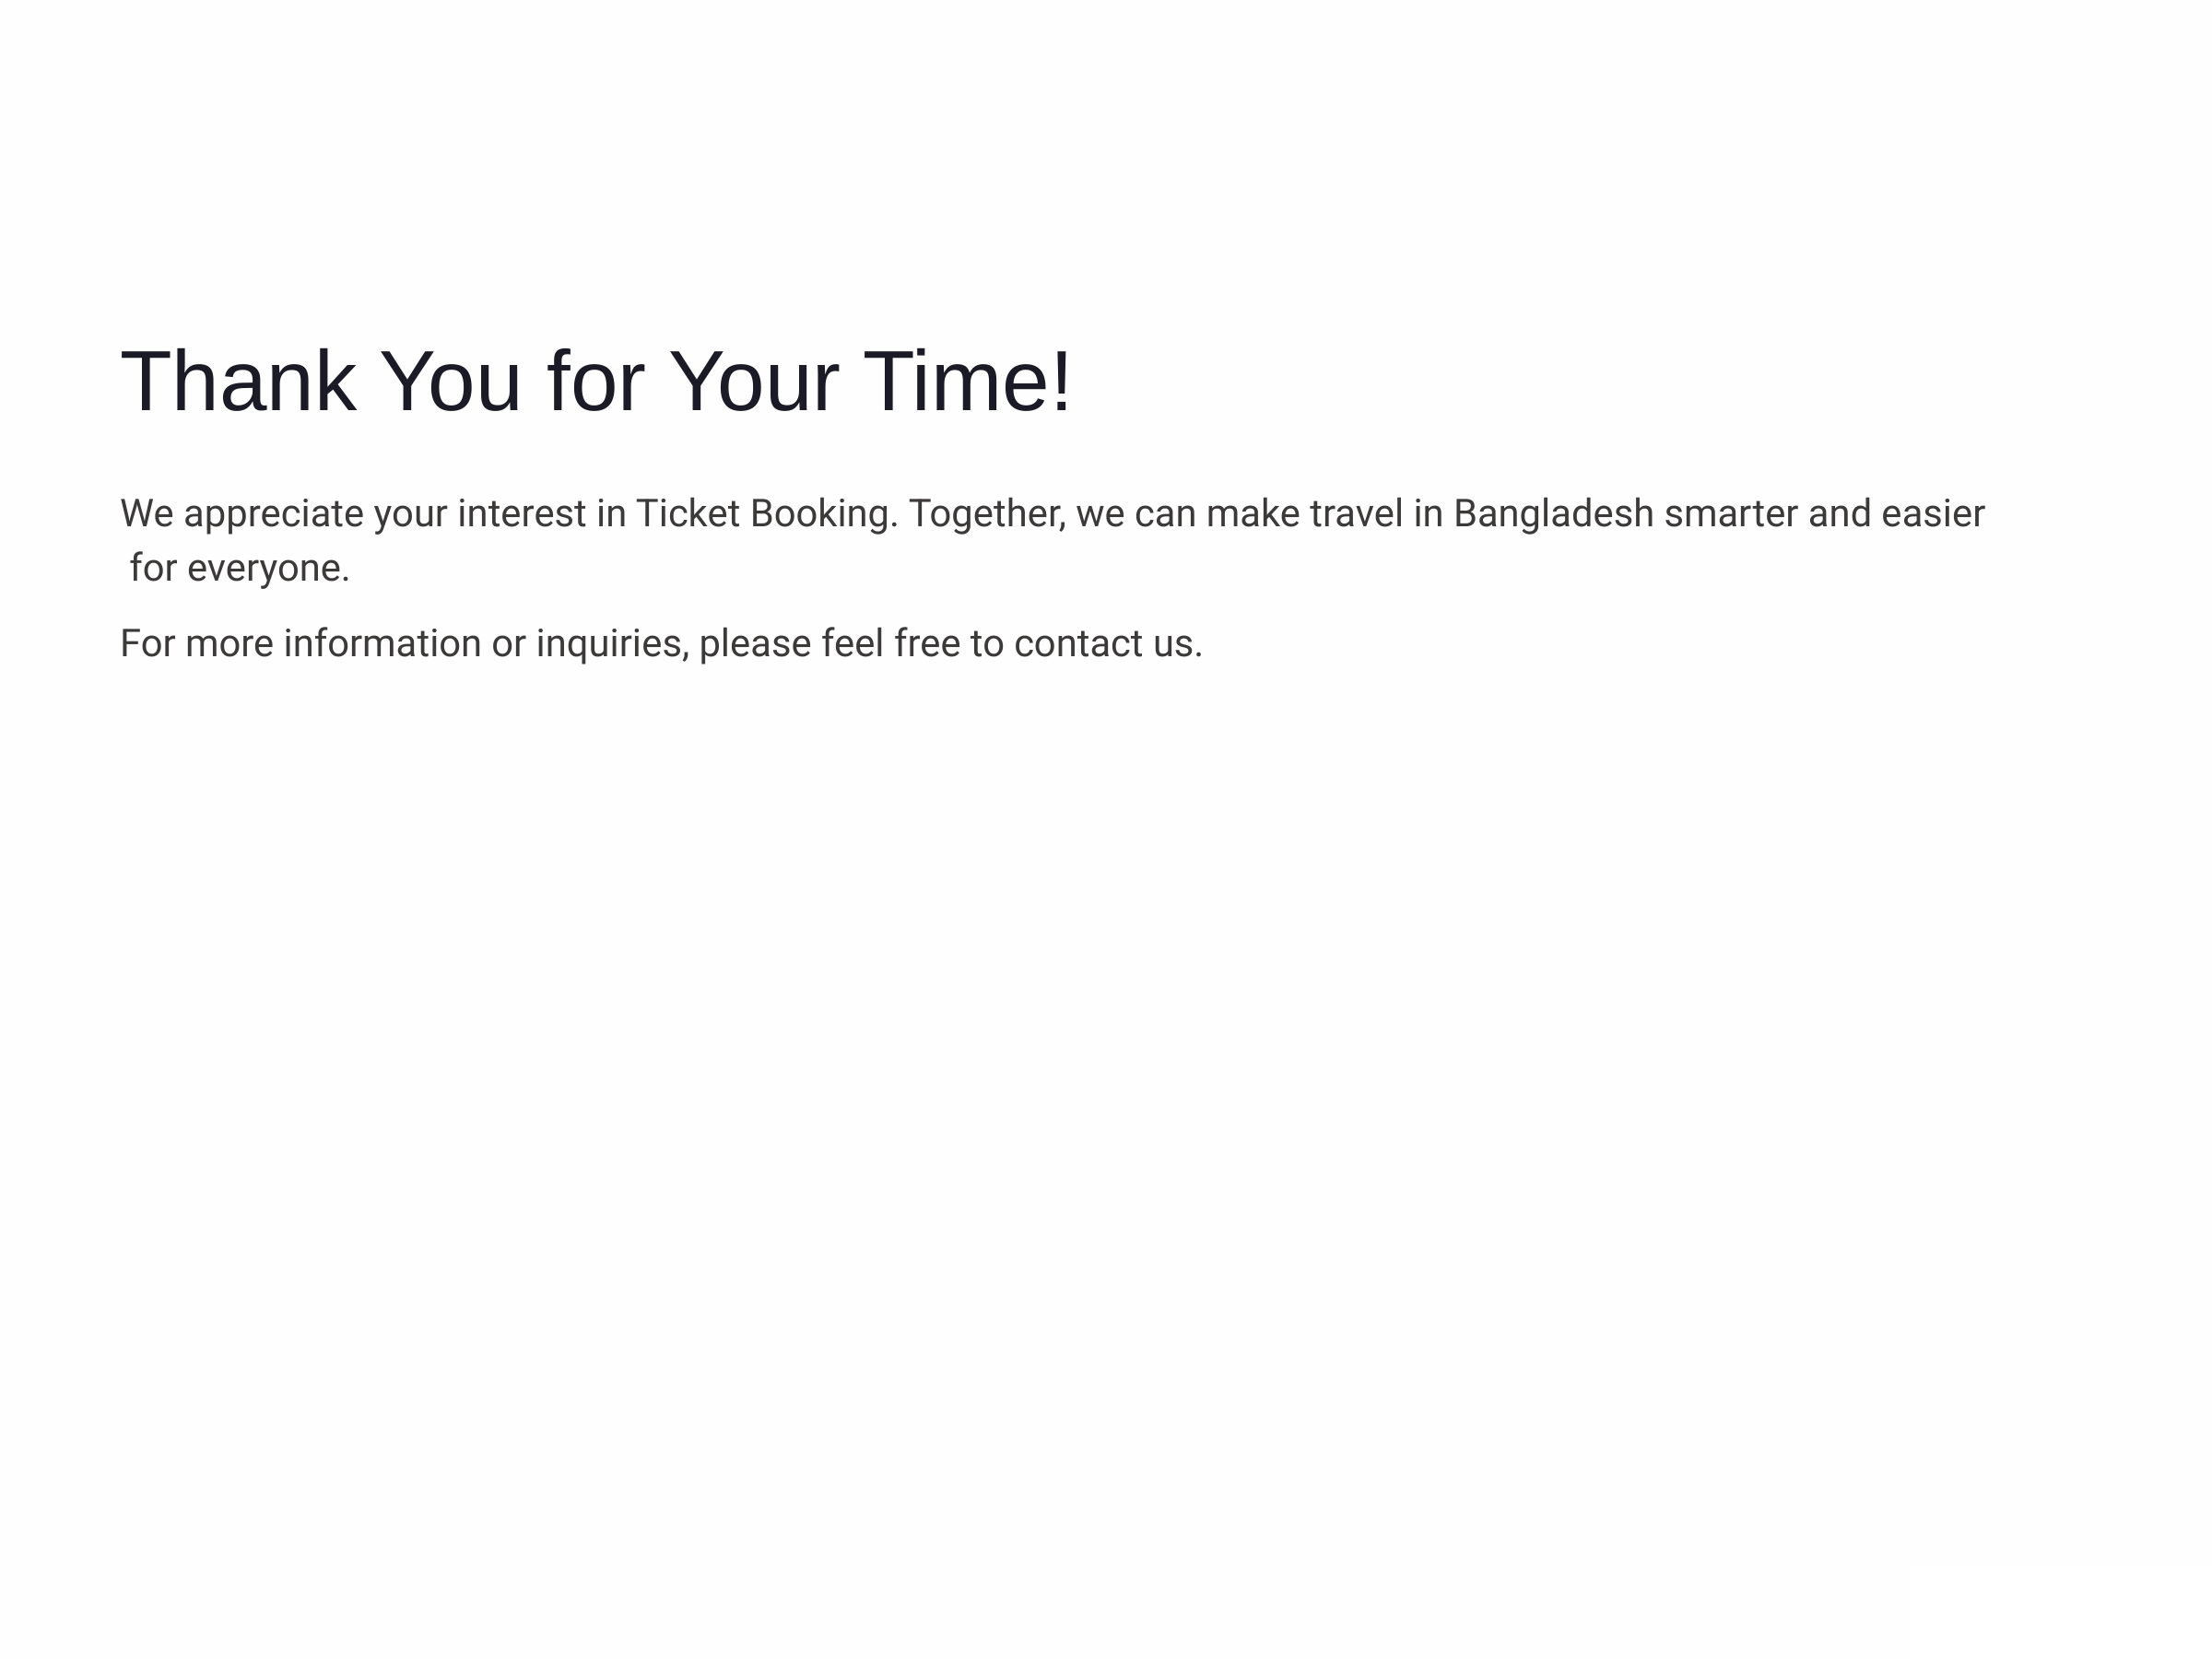

Thank You for Your Time!
We appreciate your interest in Ticket Booking. Together, we can make travel in Bangladesh smarter and easier
 for everyone.
For more information or inquiries, please feel free to contact us.